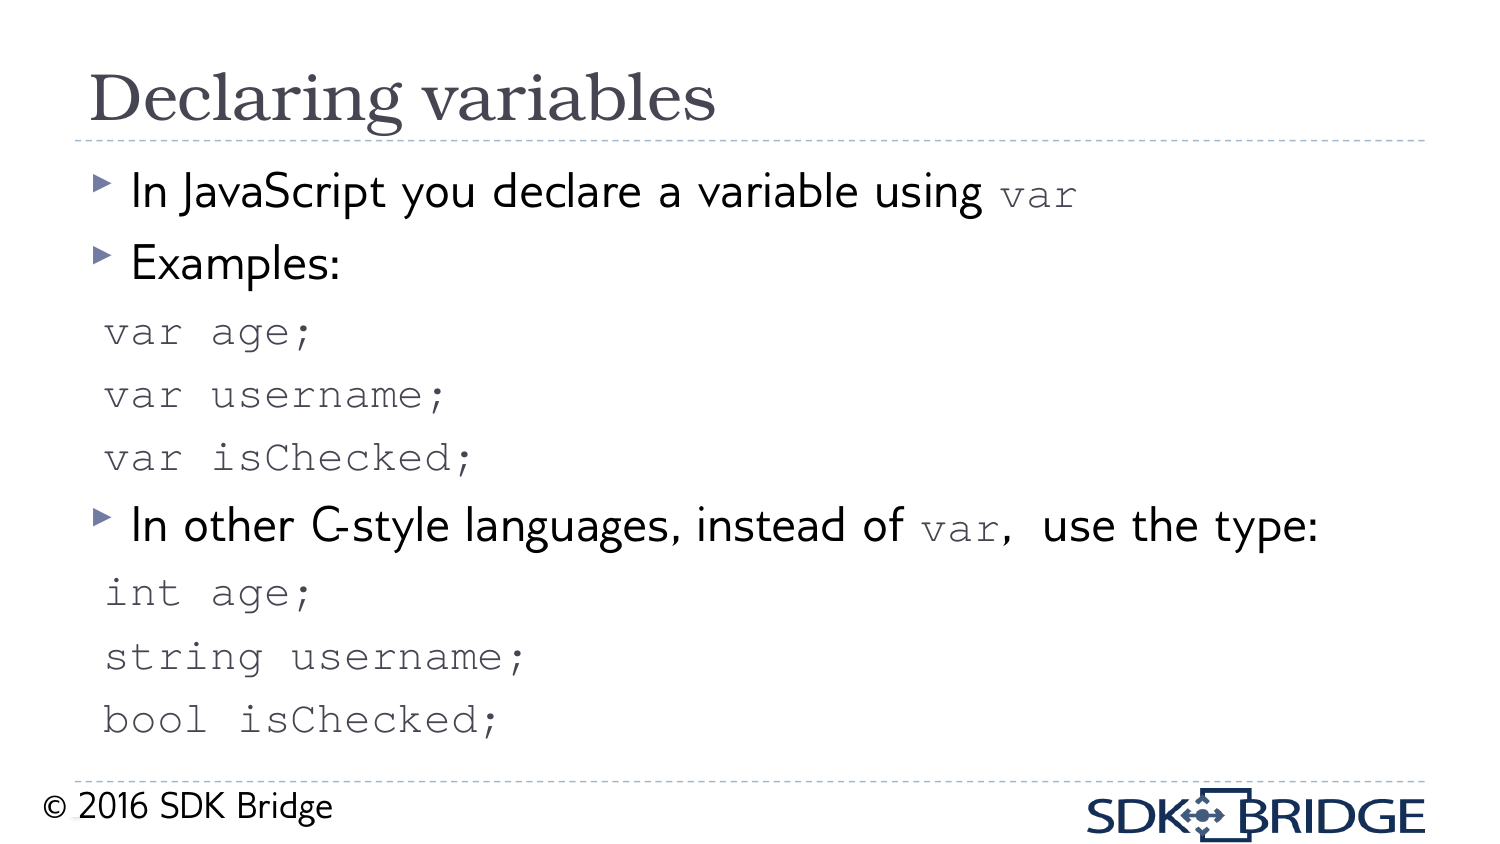

# Declaring variables
In JavaScript you declare a variable using var
Examples:
var age;
var username;
var isChecked;
In other C-style languages, instead of var,  use the type:
int age;
string username;
bool isChecked;